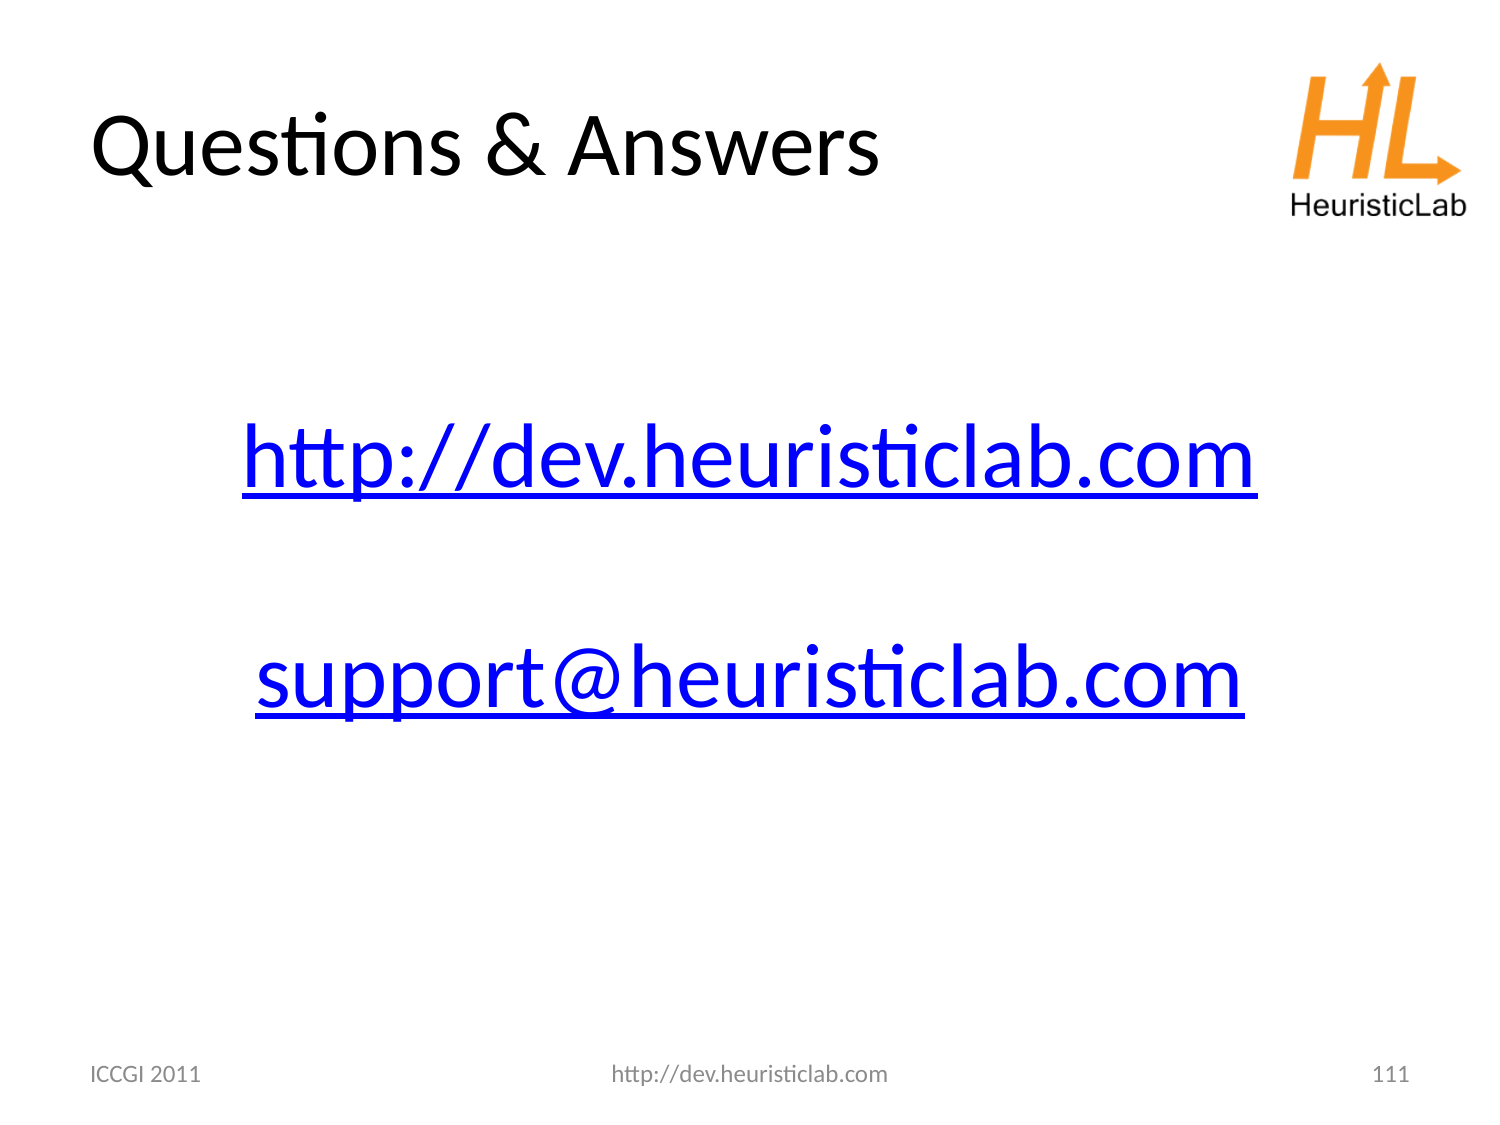

# Questions & Answers
http://dev.heuristiclab.com

support@heuristiclab.com
ICCGI 2011
http://dev.heuristiclab.com
111